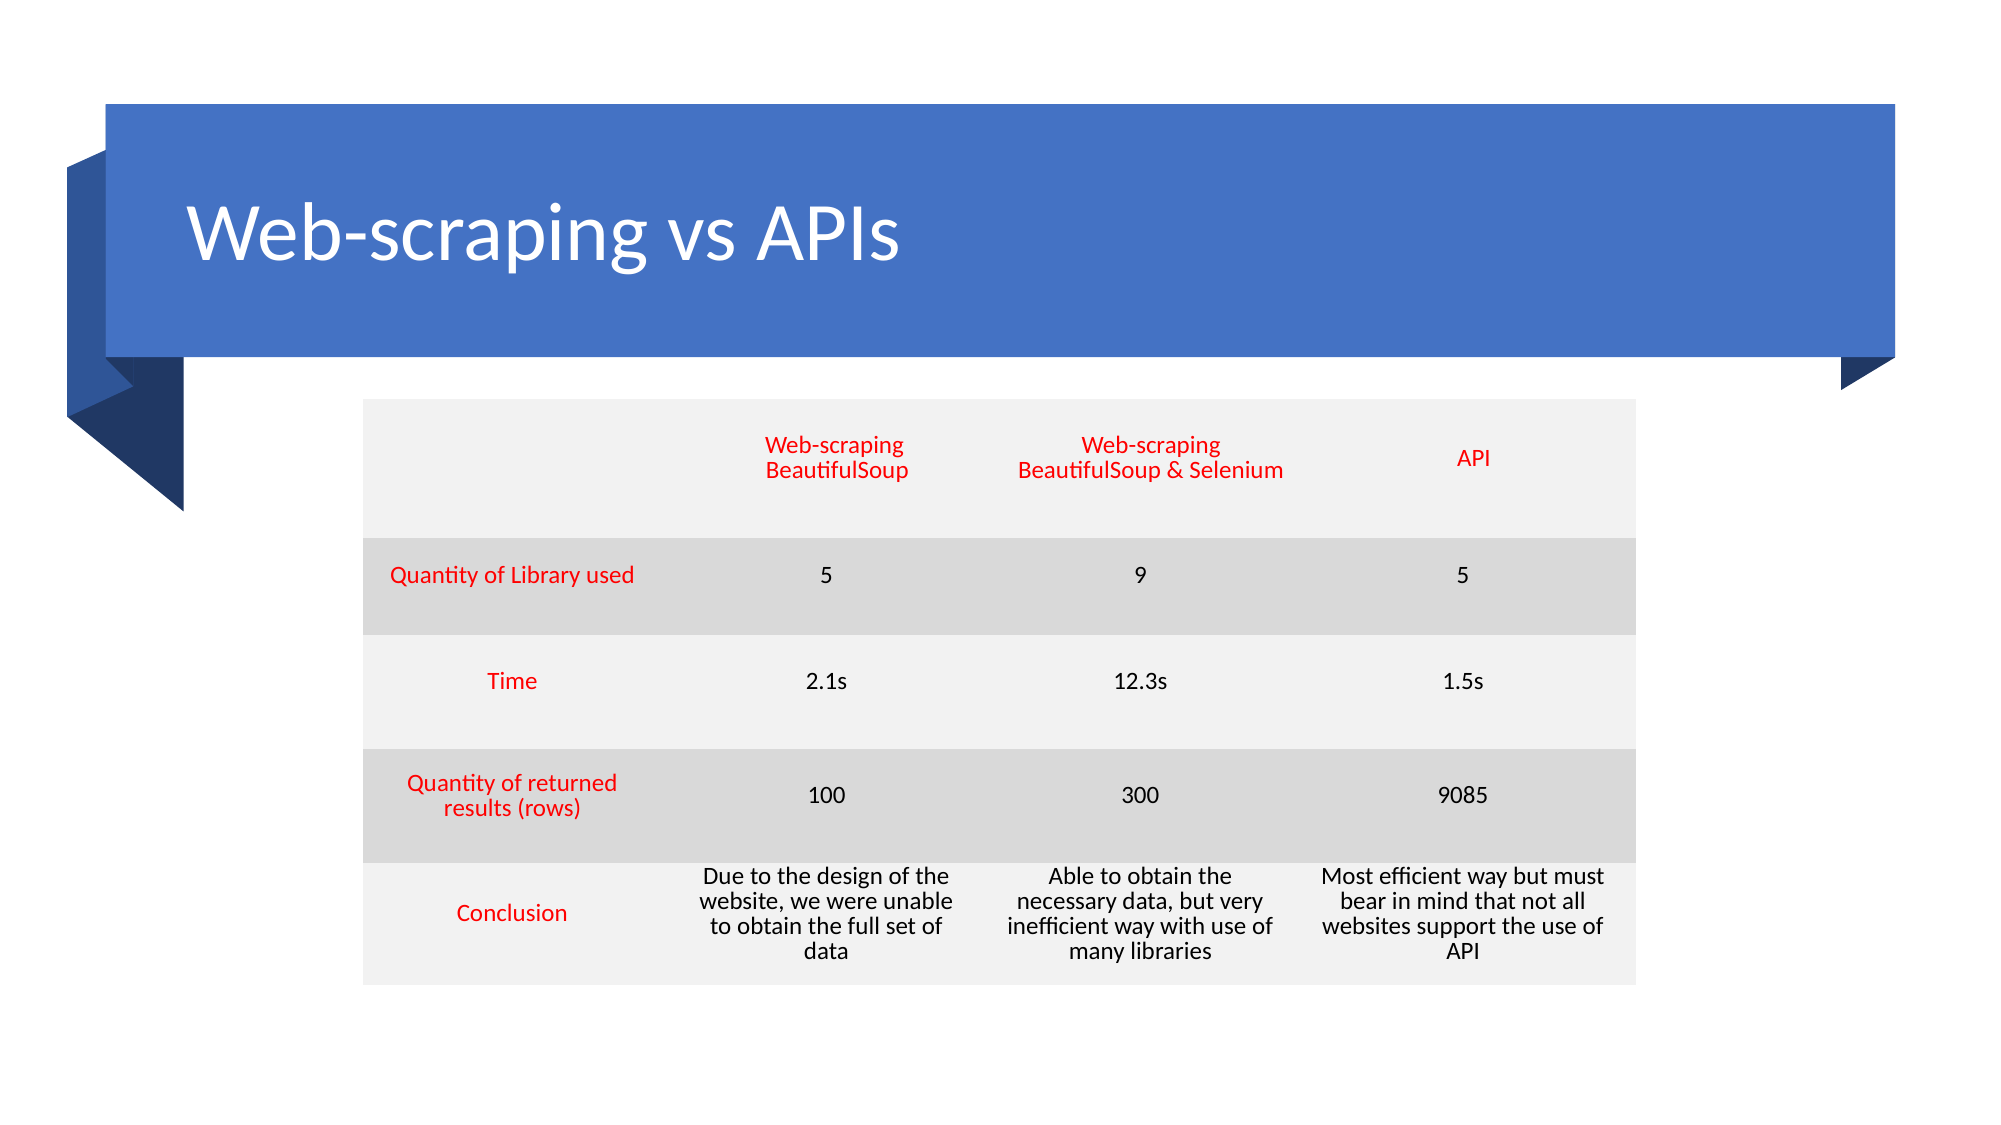

# Web-scraping vs APIs

|  | Web-scraping BeautifulSoup | Web-scraping BeautifulSoup & Selenium | API |
| --- | --- | --- | --- |
| Quantity of Library used | 5 | 9 | 5 |
| Time | 2.1s | 12.3s | 1.5s |
| Quantity of returned results (rows) | 100 | 300 | 9085 |
| Conclusion | Due to the design of the website, we were unable to obtain the full set of data | Able to obtain the necessary data, but very inefficient way with use of many libraries | Most efficient way but must bear in mind that not all websites support the use of API |